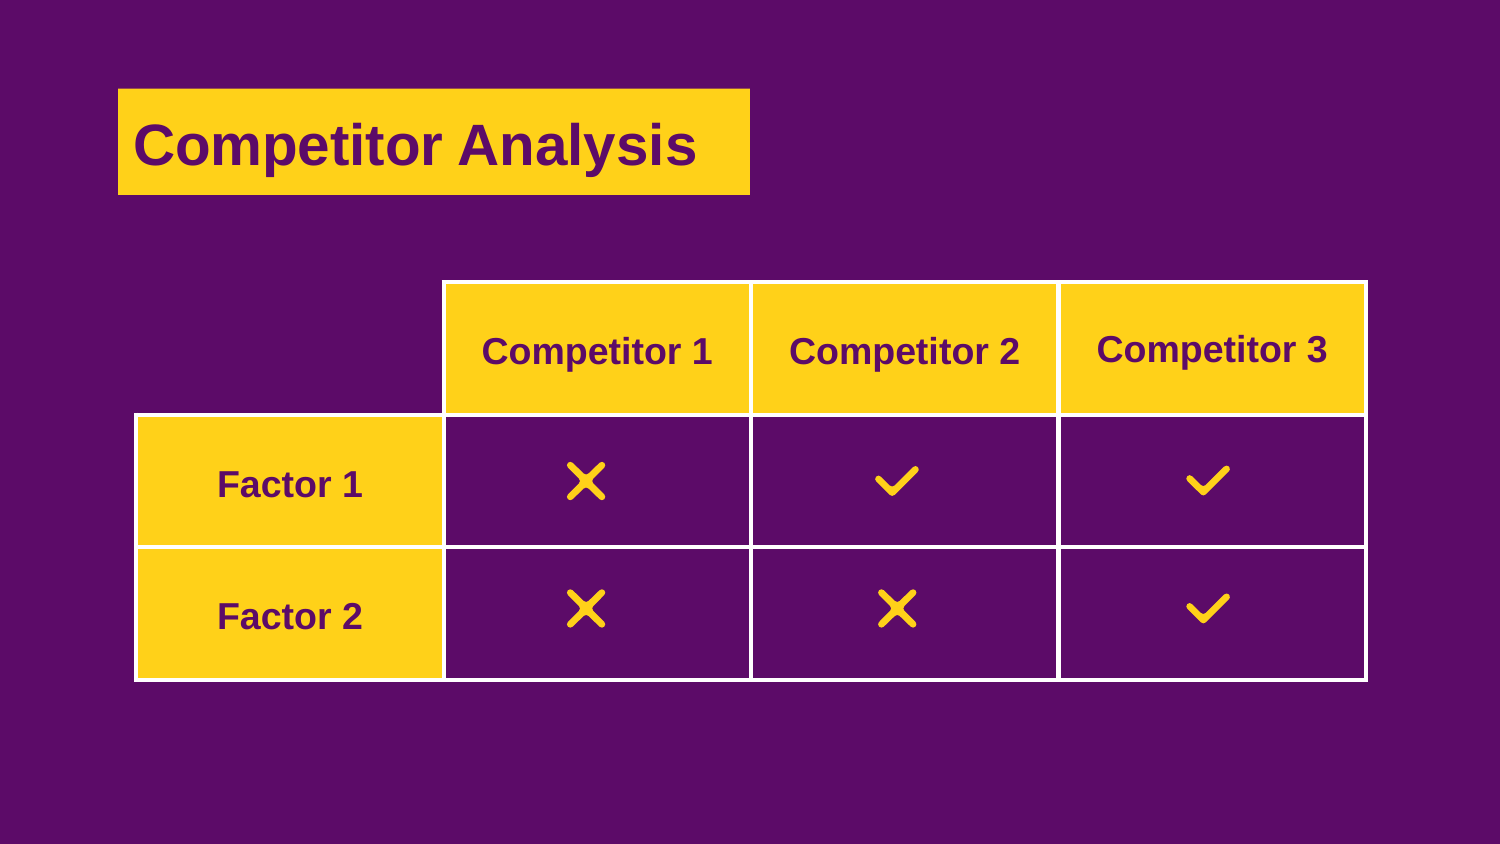

# Competitor Analysis
|  | Competitor 1 | Competitor 2 | Competitor 3 |
| --- | --- | --- | --- |
| Factor 1 |  |  |  |
| Factor 2 |  |  |  |